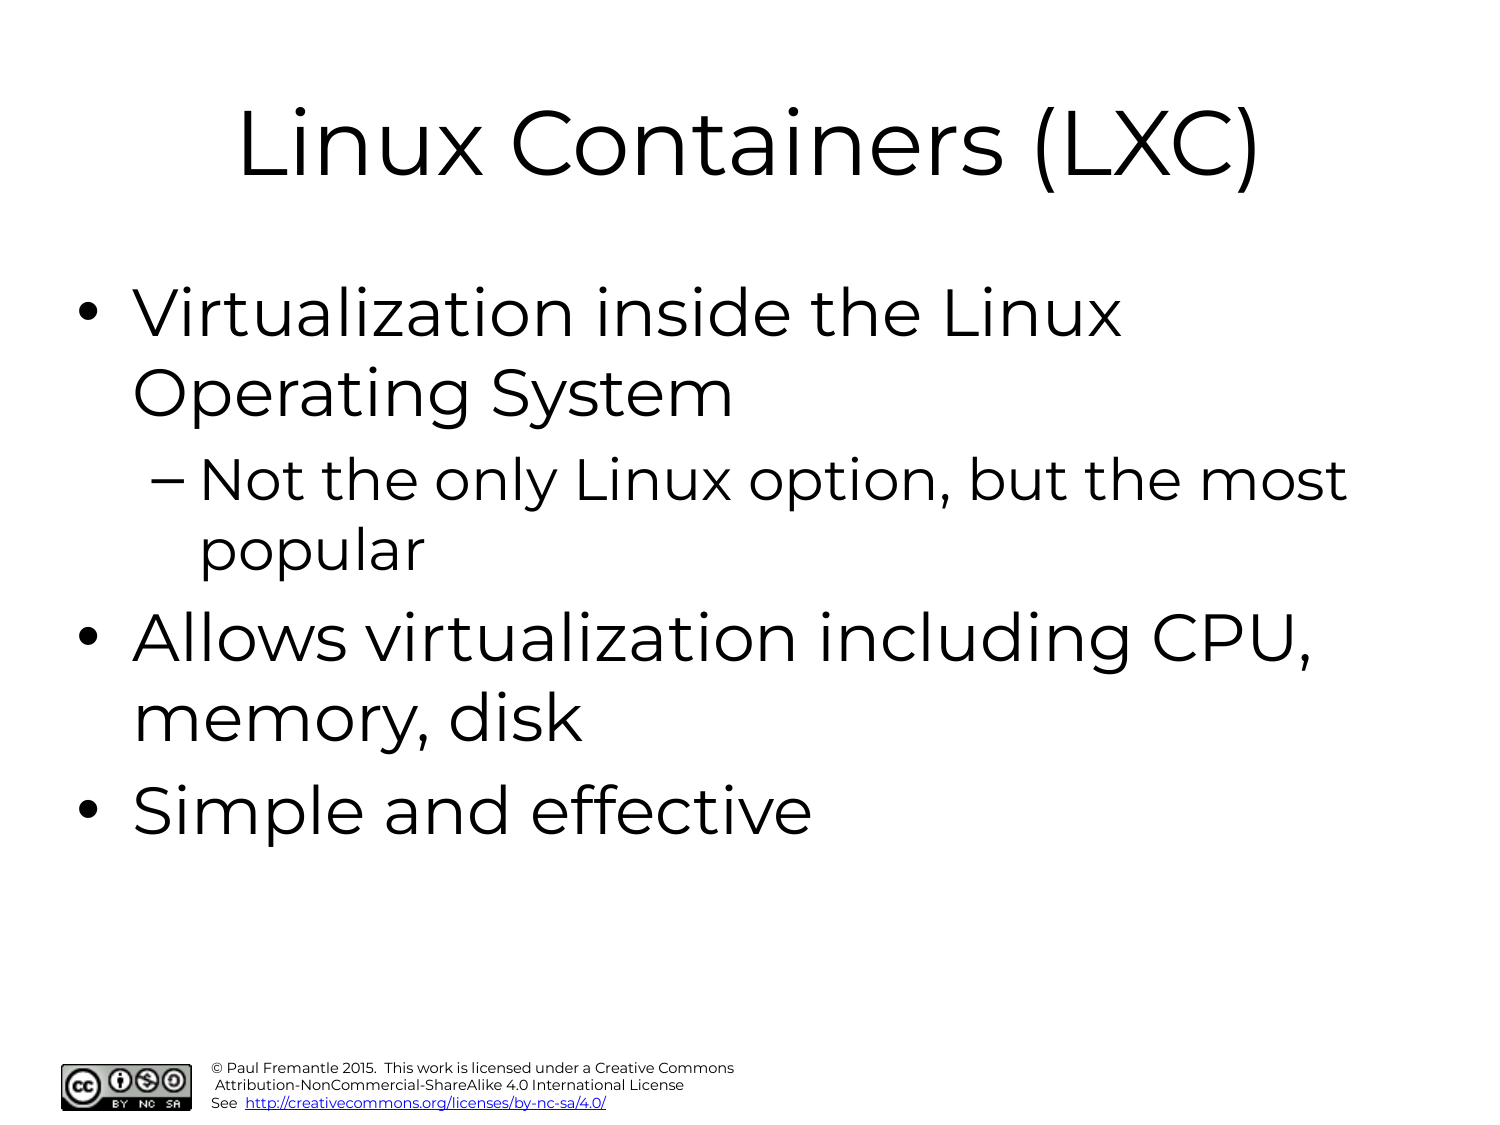

# Linux Containers (LXC)
Virtualization inside the Linux Operating System
Not the only Linux option, but the most popular
Allows virtualization including CPU, memory, disk
Simple and effective